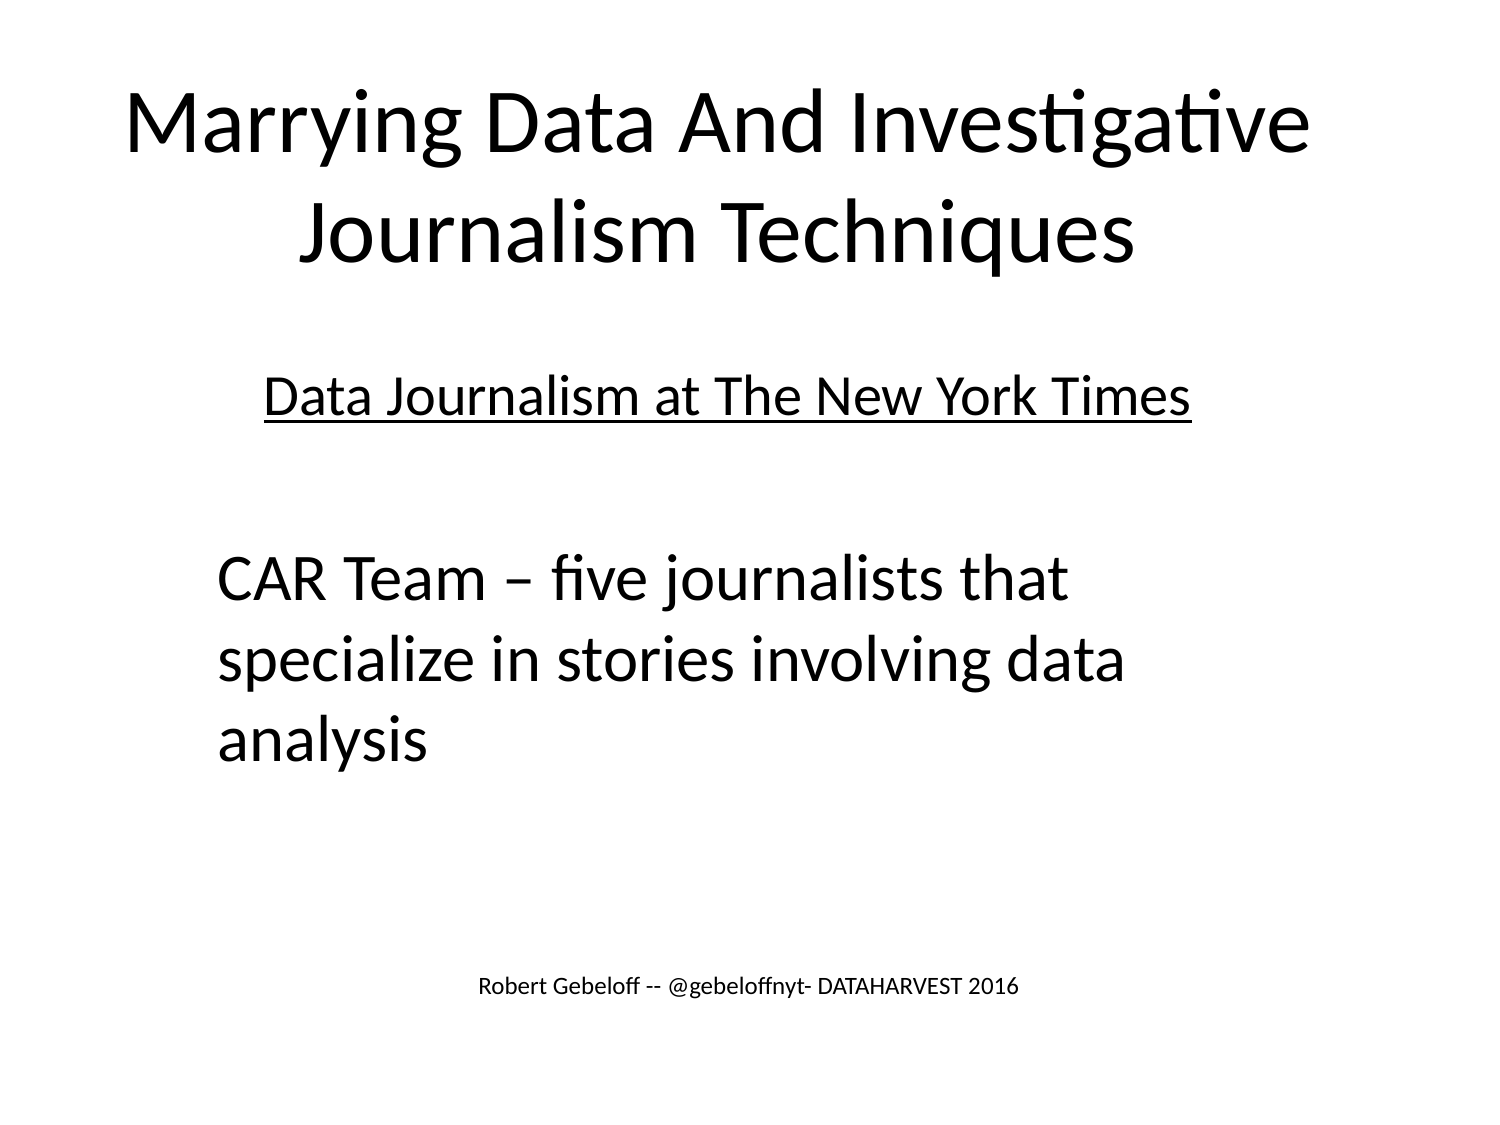

# Marrying Data And Investigative Journalism Techniques
Data Journalism at The New York Times

CAR Team – five journalists that specialize in stories involving data analysis
Robert Gebeloff -- @gebeloffnyt- DATAHARVEST 2016